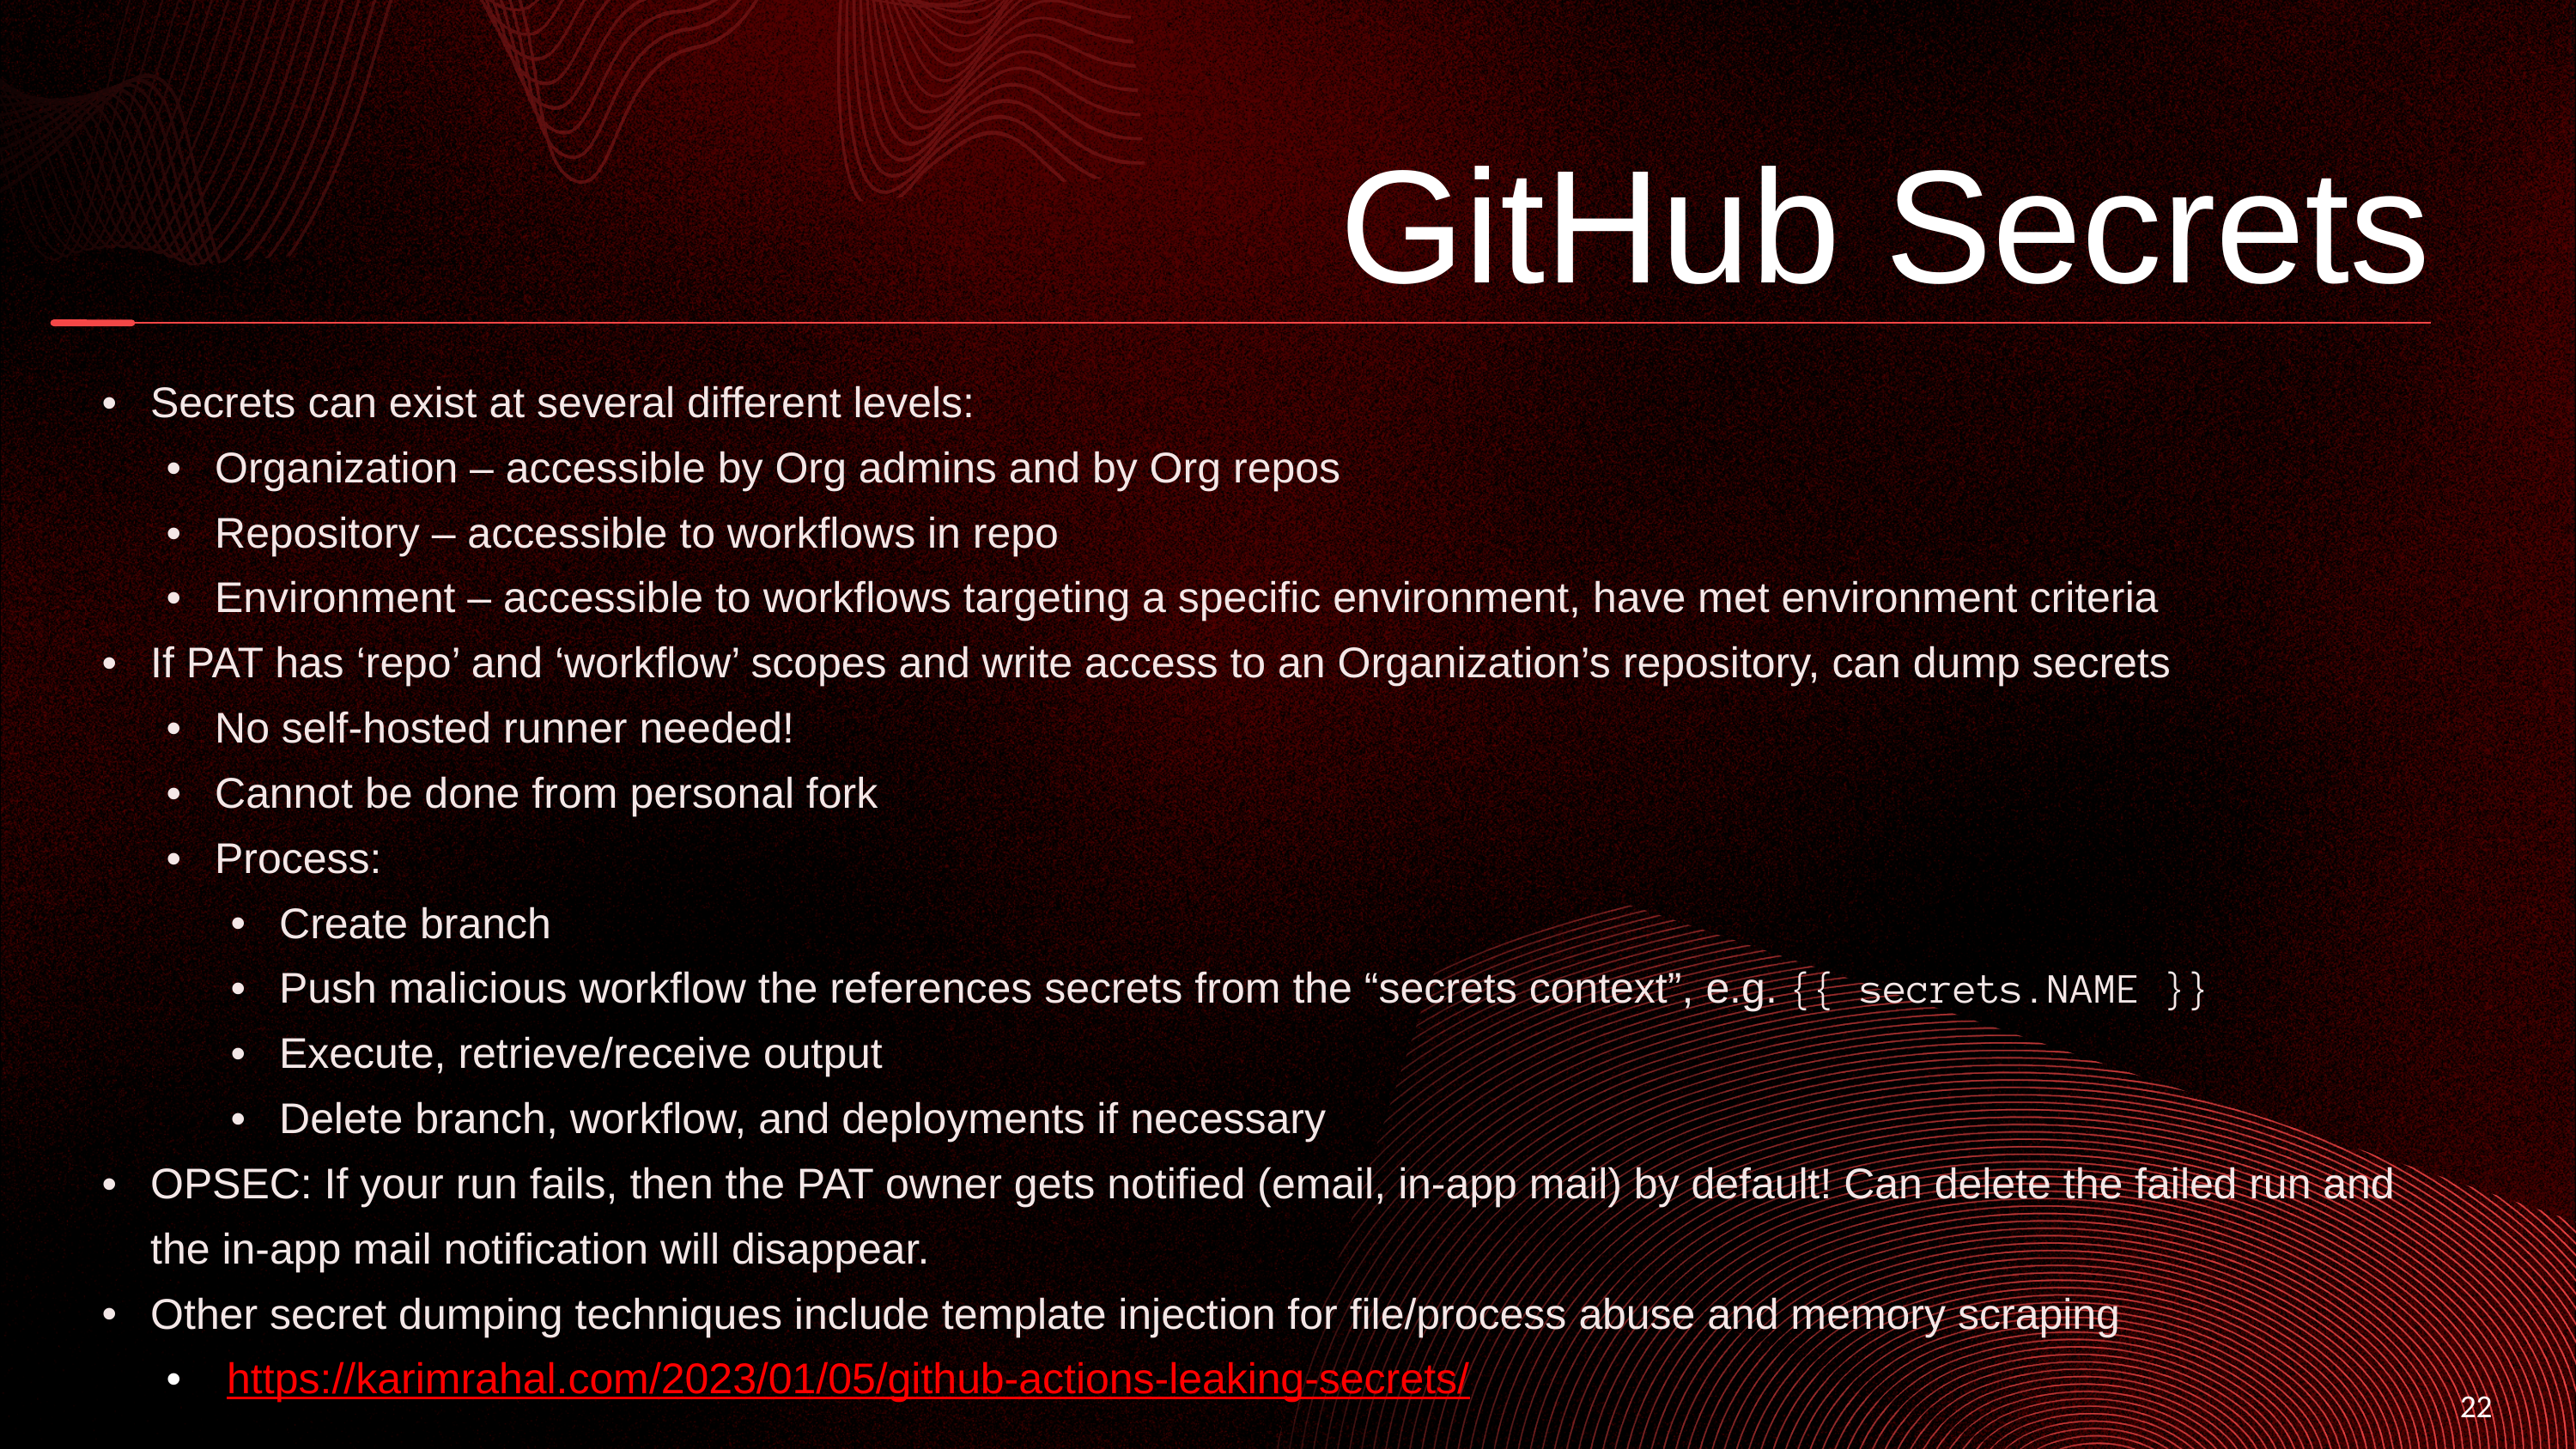

GitHub Secrets

| Secrets can exist at several different levels: Organization – accessible by Org admins and by Org repos Repository – accessible to workflows in repo Environment – accessible to workflows targeting a specific environment, have met environment criteria If PAT has ‘repo’ and ‘workflow’ scopes and write access to an Organization’s repository, can dump secrets No self-hosted runner needed! Cannot be done from personal fork Process: Create branch Push malicious workflow the references secrets from the “secrets context”, e.g. {{ secrets.NAME }} Execute, retrieve/receive output Delete branch, workflow, and deployments if necessary OPSEC: If your run fails, then the PAT owner gets notified (email, in-app mail) by default! Can delete the failed run and the in-app mail notification will disappear. Other secret dumping techniques include template injection for file/process abuse and memory scraping https://karimrahal.com/2023/01/05/github-actions-leaking-secrets/ |
| --- |

22